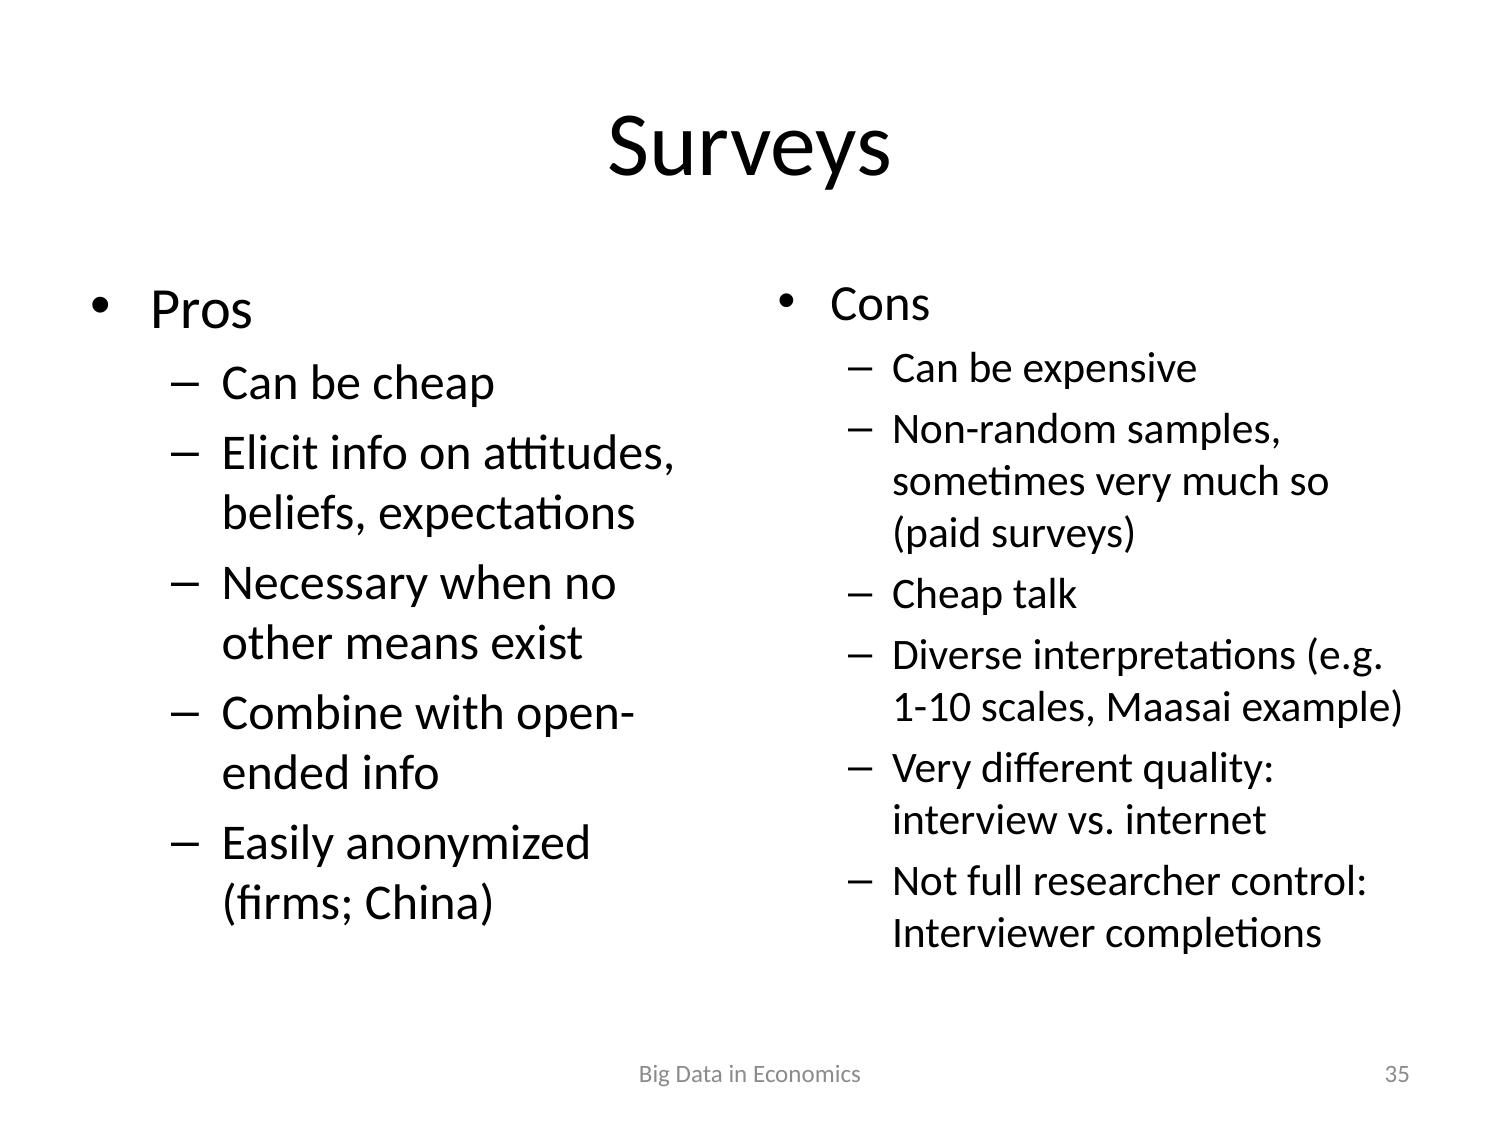

# Surveys
Pros
Can be cheap
Elicit info on attitudes, beliefs, expectations
Necessary when no other means exist
Combine with open-ended info
Easily anonymized (firms; China)
Cons
Can be expensive
Non-random samples, sometimes very much so (paid surveys)
Cheap talk
Diverse interpretations (e.g. 1-10 scales, Maasai example)
Very different quality: interview vs. internet
Not full researcher control: Interviewer completions
Big Data in Economics
35